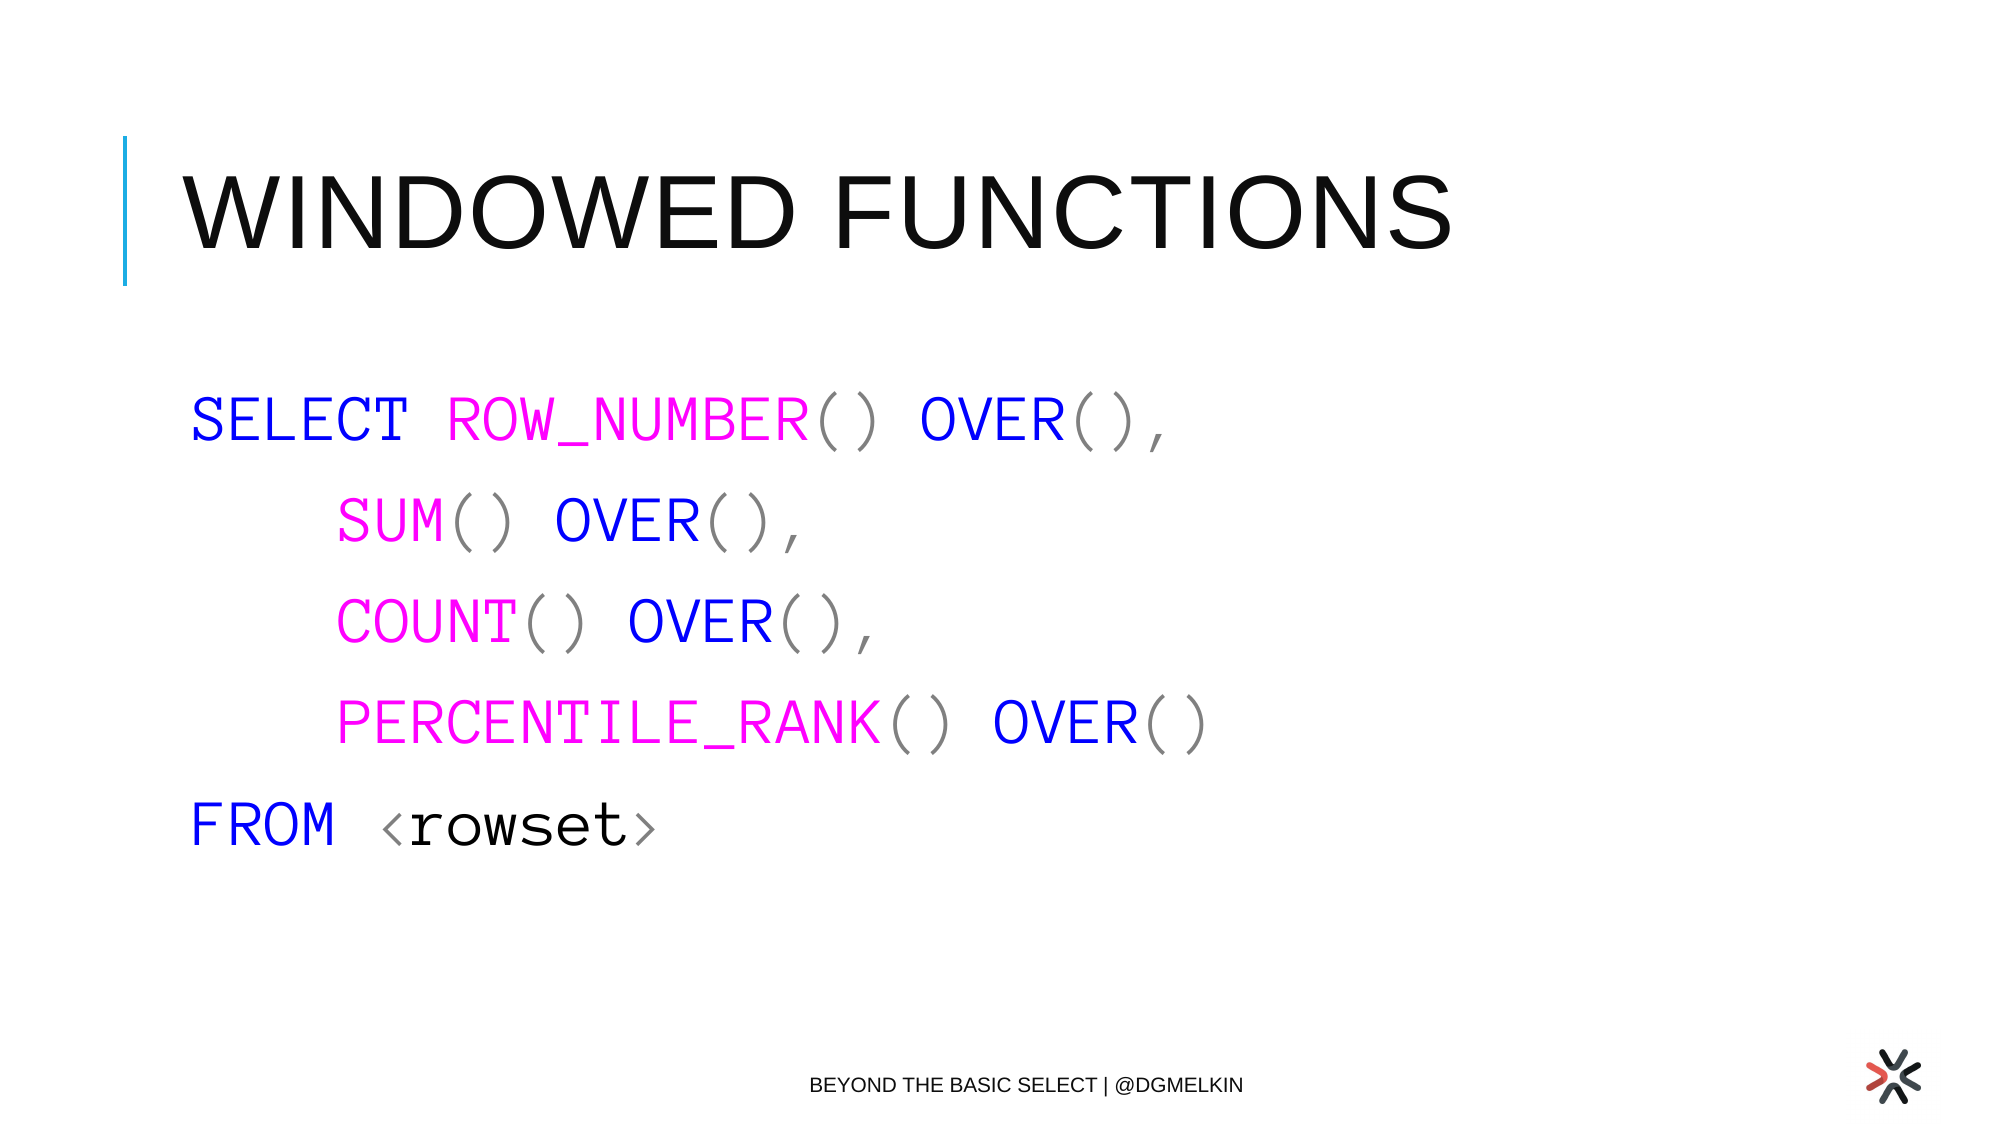

# Windowed Functions
SELECT ROW_NUMBER() OVER(),
    SUM() OVER(),
    COUNT() OVER(),
    PERCENTILE_RANK() OVER()
FROM <rowset>

Beyond the Basic SELECT | @dgmelkin